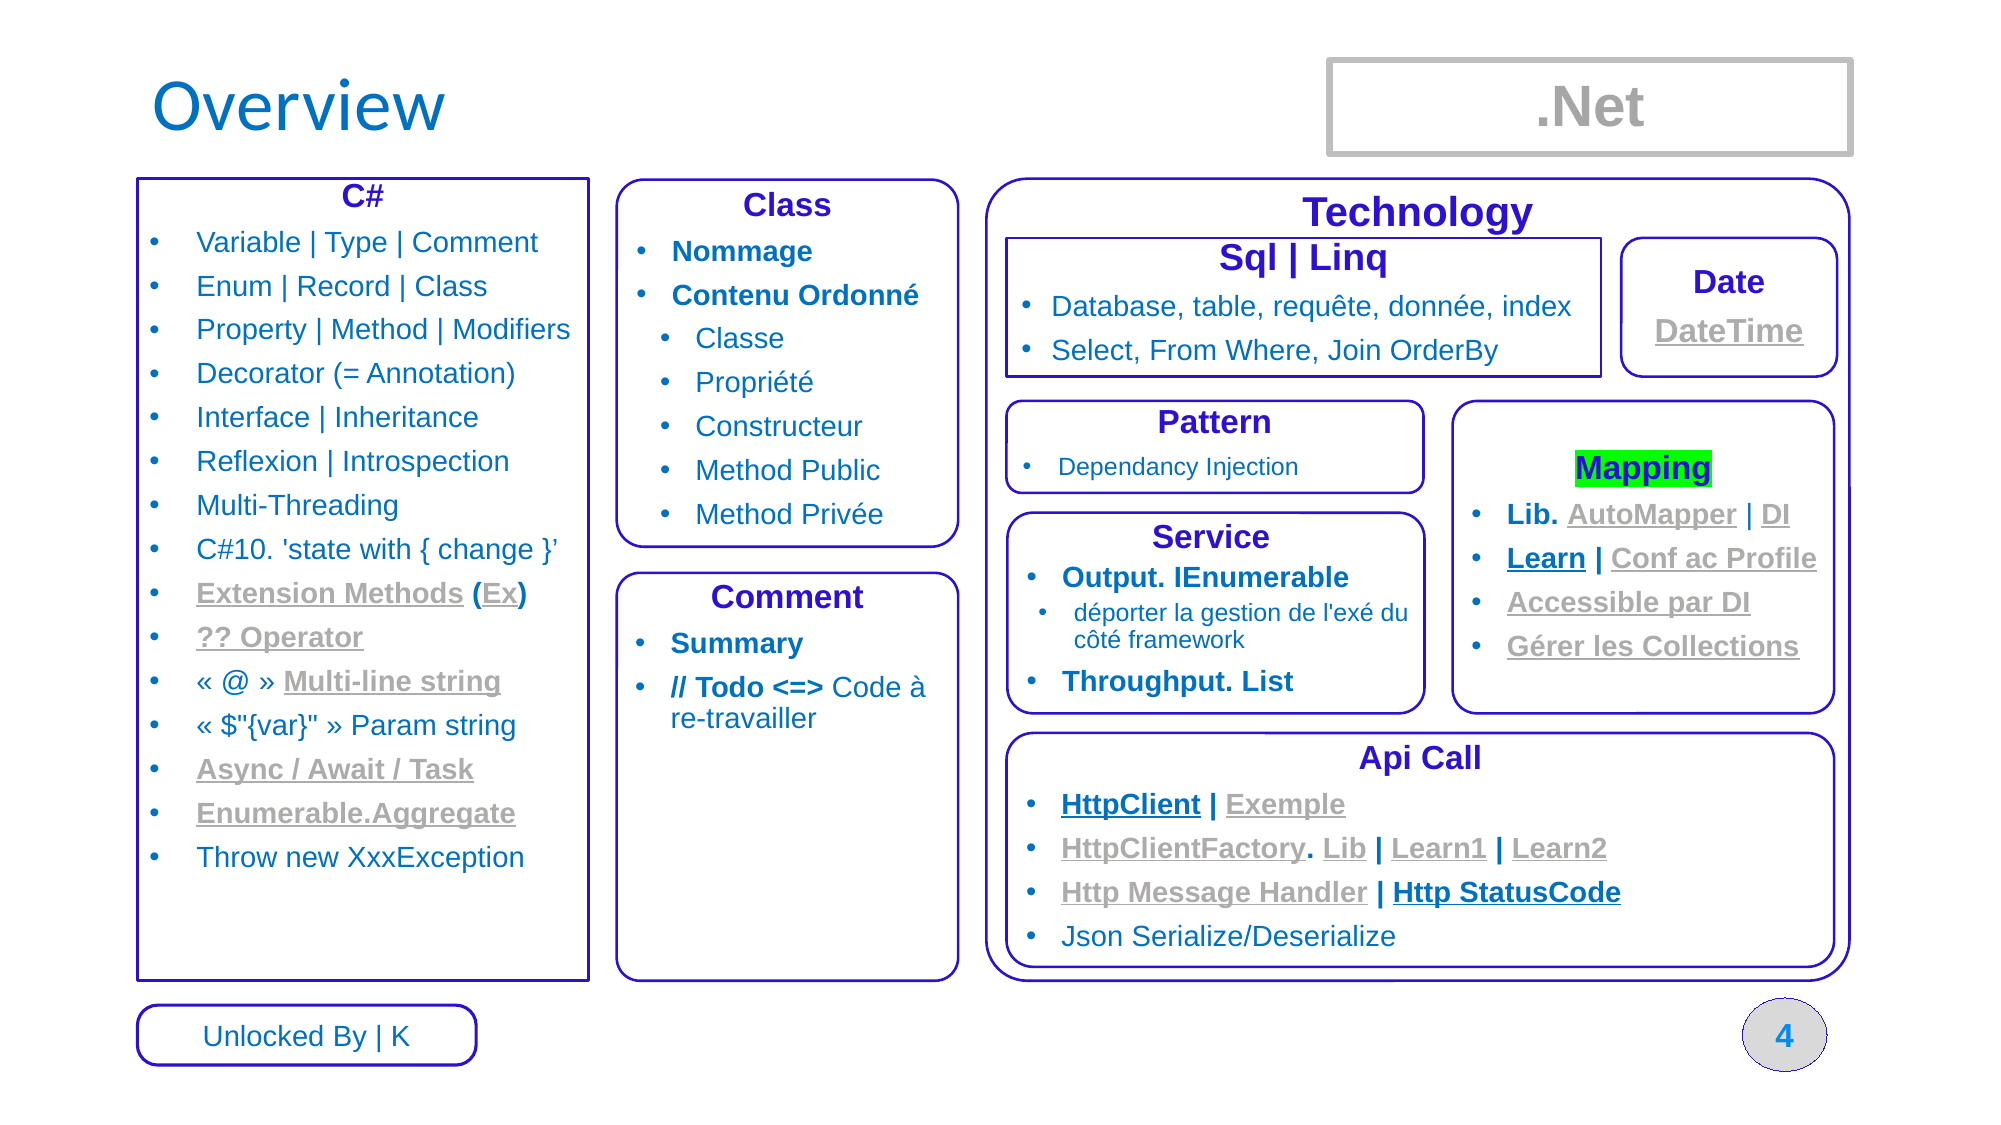

# Overview
.Net
C#
Variable | Type | Comment
Enum | Record | Class
Property | Method | Modifiers
Decorator (= Annotation)
Interface | Inheritance
Reflexion | Introspection
Multi-Threading
C#10. 'state with { change }’
Extension Methods (Ex)
?? Operator
« @ » Multi-line string
« $"{var}" » Param string
Async / Await / Task
Enumerable.Aggregate
Throw new XxxException
Technology
Class
Nommage
Contenu Ordonné
Classe
Propriété
Constructeur
Method Public
Method Privée
Sql | Linq
Database, table, requête, donnée, index
Select, From Where, Join OrderBy
Date
DateTime
Pattern
Dependancy Injection
Mapping
Lib. AutoMapper | DI
Learn | Conf ac Profile
Accessible par DI
Gérer les Collections
Service
Output. IEnumerable
déporter la gestion de l'exé du côté framework
Throughput. List
Comment
Summary
// Todo <=> Code à re-travailler
Api Call
HttpClient | Exemple
HttpClientFactory. Lib | Learn1 | Learn2
Http Message Handler | Http StatusCode
Json Serialize/Deserialize
4
Unlocked By | K